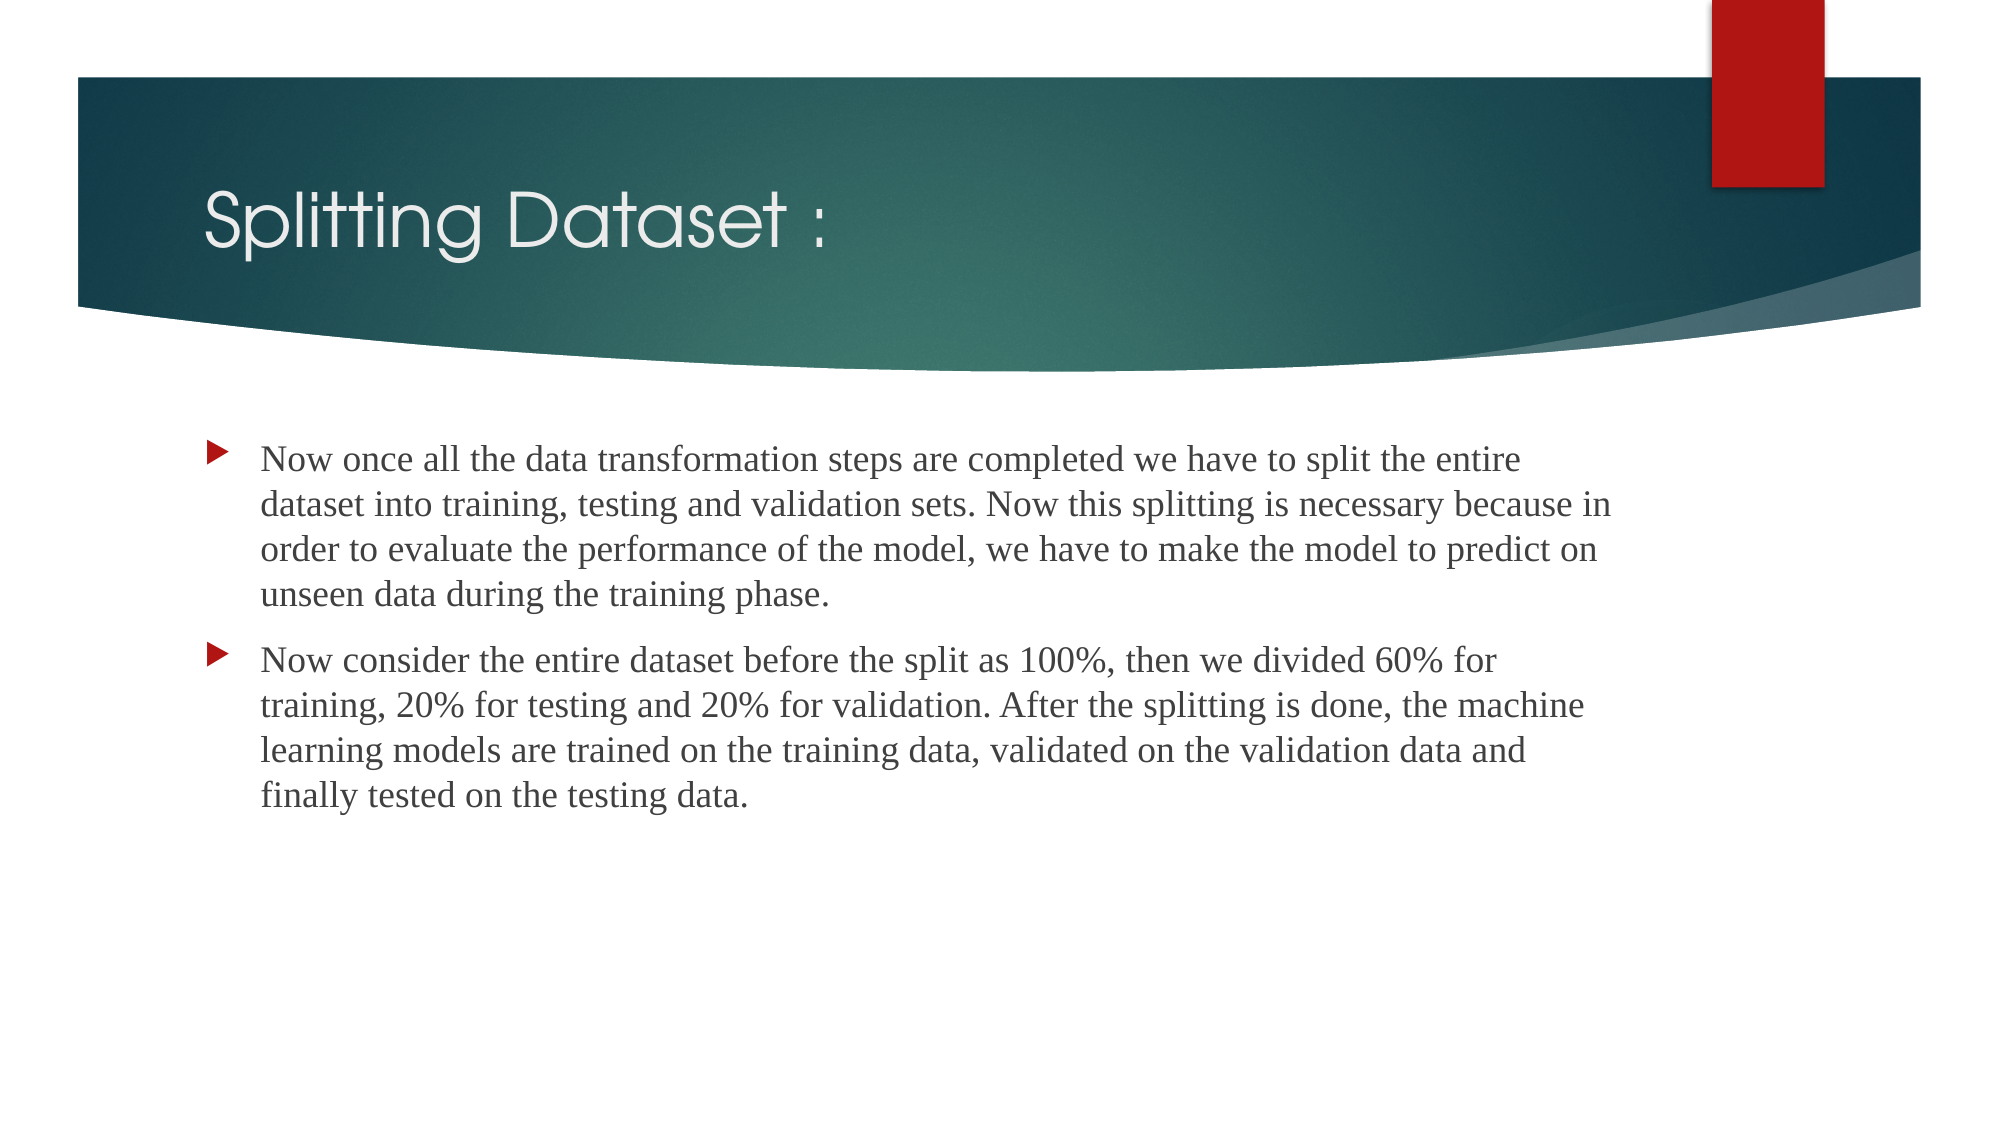

Splitting Dataset :
Now once all the data transformation steps are completed we have to split the entire dataset into training, testing and validation sets. Now this splitting is necessary because in order to evaluate the performance of the model, we have to make the model to predict on unseen data during the training phase.
Now consider the entire dataset before the split as 100%, then we divided 60% for training, 20% for testing and 20% for validation. After the splitting is done, the machine learning models are trained on the training data, validated on the validation data and finally tested on the testing data.